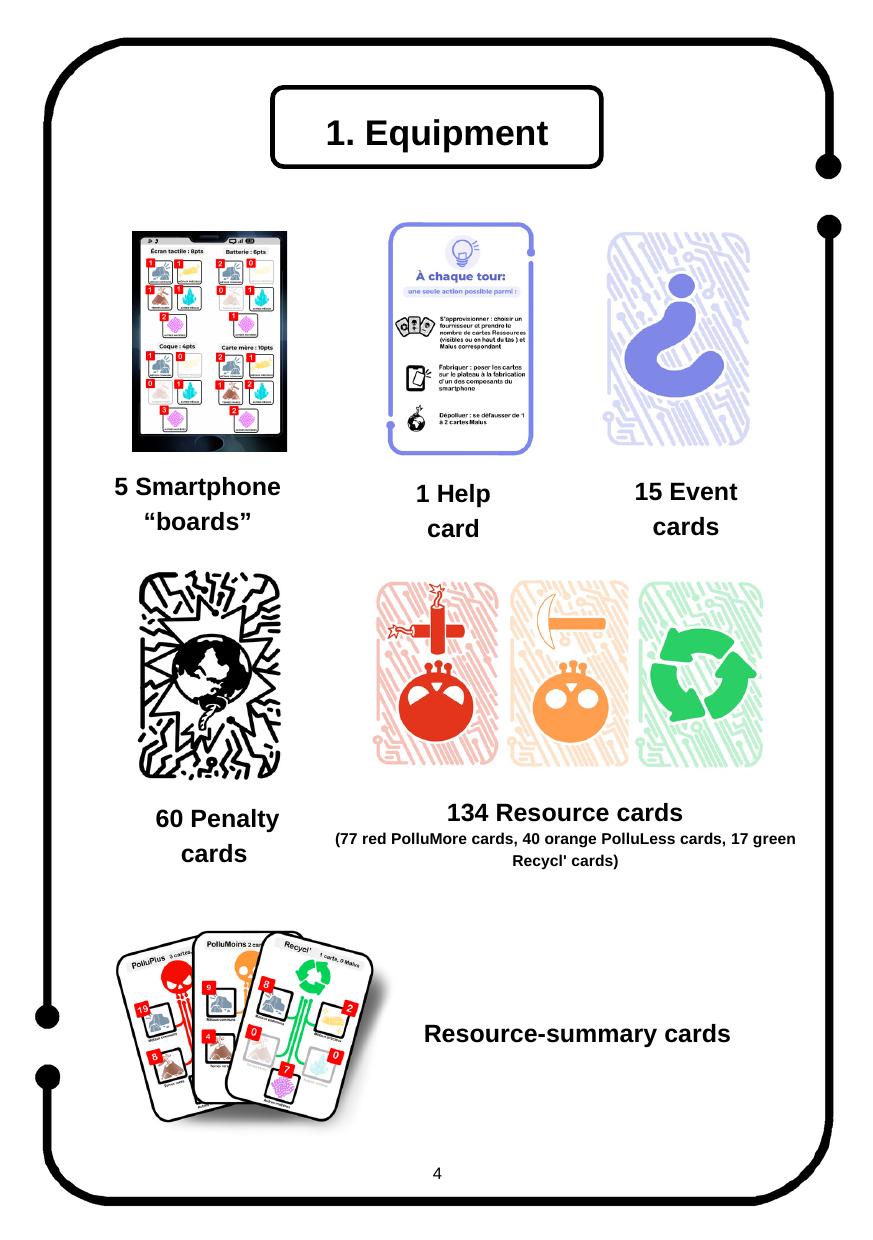

1. Equipment

5 Smartphone “boards”

15 Event cards
1 Help card

134 Resource cards
(77 red PolluMore cards, 40 orange PolluLess cards, 17 green Recycl' cards)
60 Penalty cards

Resource-summary cards
4